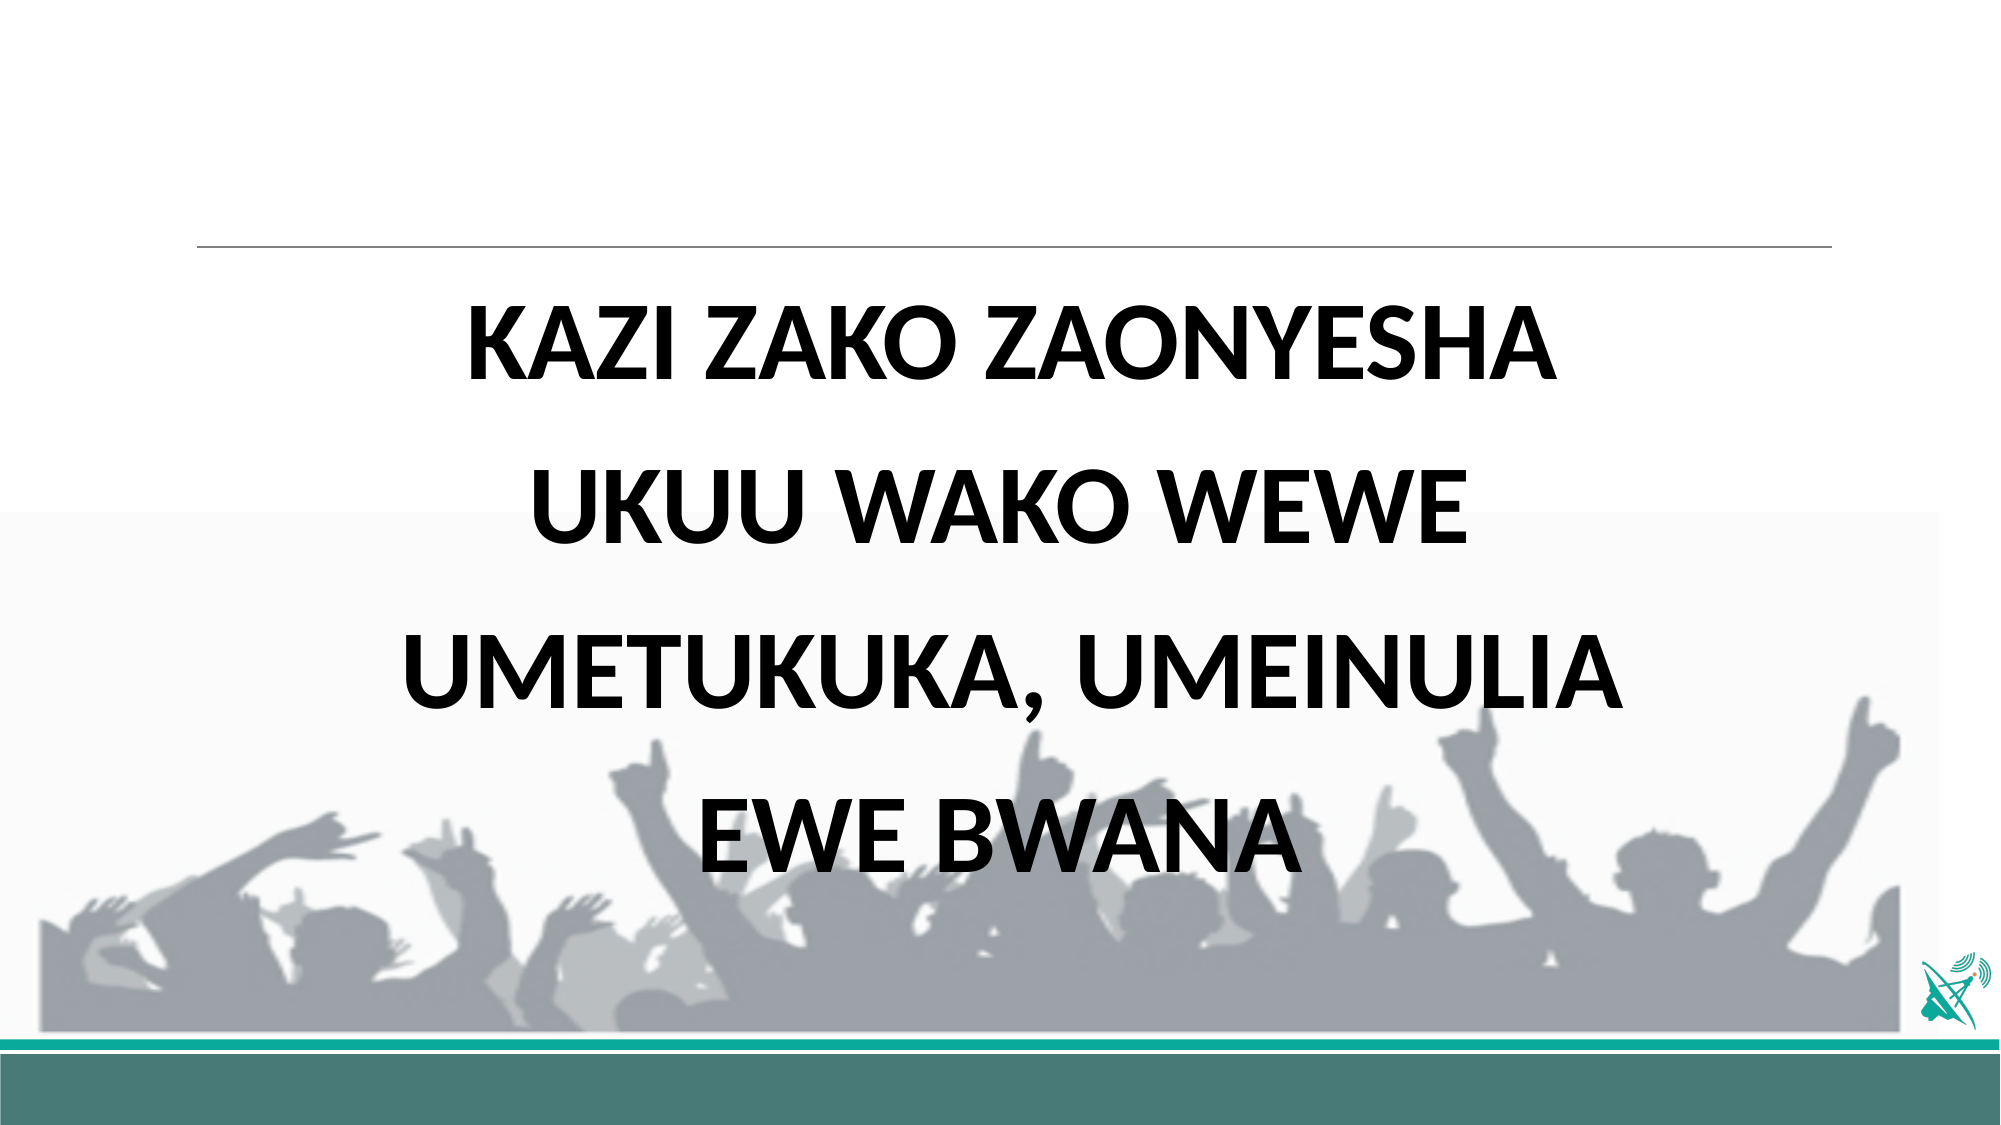

KAZI ZAKO ZAONYESHA
UKUU WAKO WEWE
UMETUKUKA, UMEINULIA
EWE BWANA